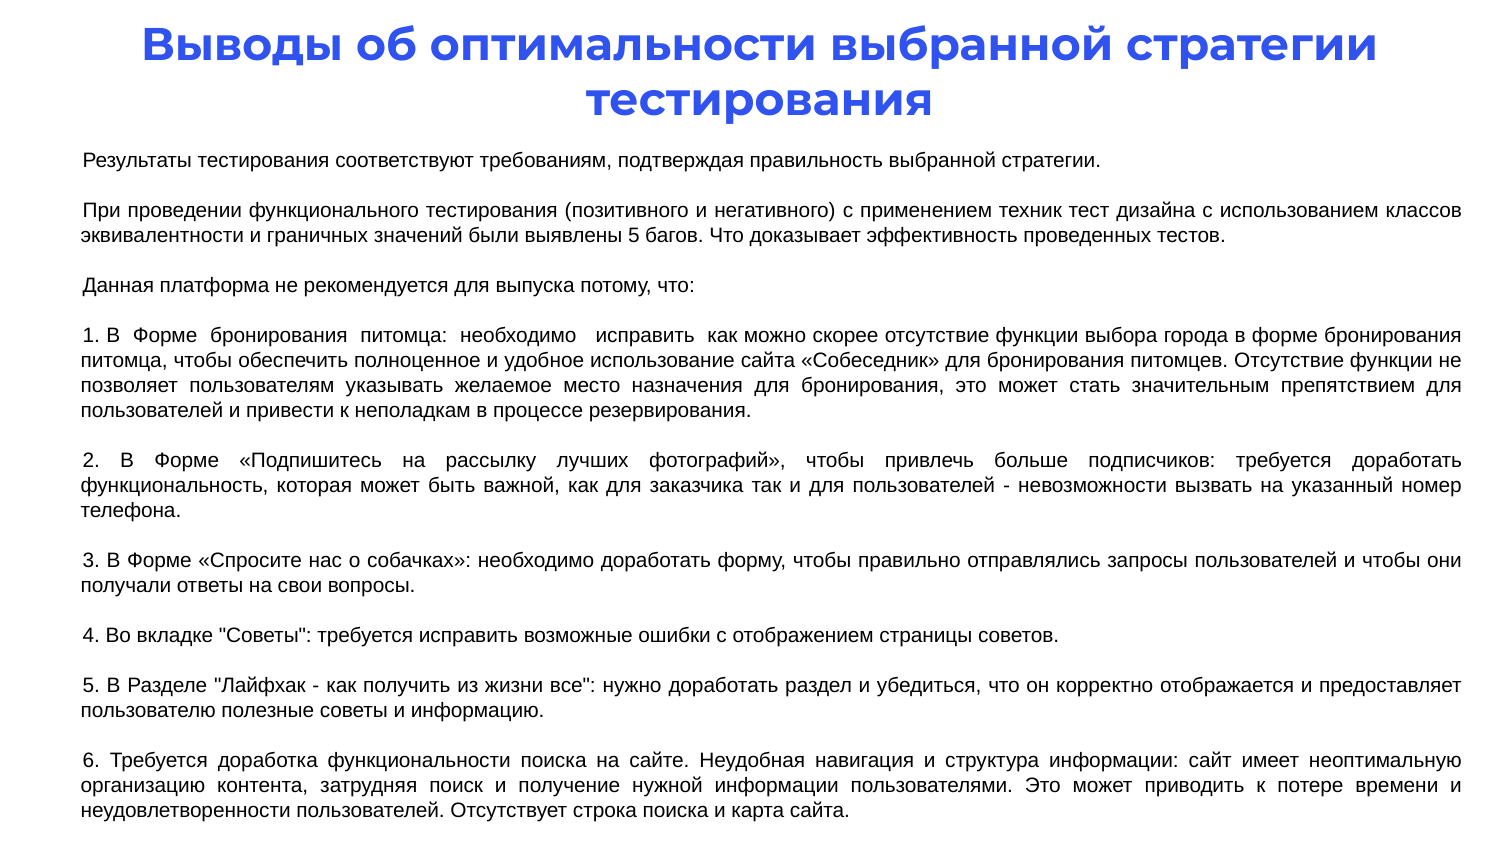

# Выводы об оптимальности выбранной стратегии тестирования
Результаты тестирования соответствуют требованиям, подтверждая правильность выбранной стратегии.
При проведении функционального тестирования (позитивного и негативного) с применением техник тест дизайна с использованием классов эквивалентности и граничных значений были выявлены 5 багов. Что доказывает эффективность проведенных тестов.
Данная платформа не рекомендуется для выпуска потому, что:
1. В  Форме  бронирования  питомца:  необходимо   исправить  как можно скорее отсутствие функции выбора города в форме бронирования питомца, чтобы обеспечить полноценное и удобное использование сайта «Собеседник» для бронирования питомцев. Отсутствие функции не позволяет пользователям указывать желаемое место назначения для бронирования, это может стать значительным препятствием для пользователей и привести к неполадкам в процессе резервирования.
2. В Форме «Подпишитесь на рассылку лучших фотографий», чтобы привлечь больше подписчиков: требуется доработать функциональность, которая может быть важной, как для заказчика так и для пользователей - невозможности вызвать на указанный номер телефона.
3. В Форме «Спросите нас о собачках»: необходимо доработать форму, чтобы правильно отправлялись запросы пользователей и чтобы они получали ответы на свои вопросы.
4. Во вкладке "Советы": требуется исправить возможные ошибки с отображением страницы советов.
5. В Разделе "Лайфхак - как получить из жизни все": нужно доработать раздел и убедиться, что он корректно отображается и предоставляет пользователю полезные советы и информацию.
6. Требуется доработка функциональности поиска на сайте. Неудобная навигация и структура информации: сайт имеет неоптимальную организацию контента, затрудняя поиск и получение нужной информации пользователями. Это может приводить к потере времени и неудовлетворенности пользователей. Отсутствует строка поиска и карта сайта.